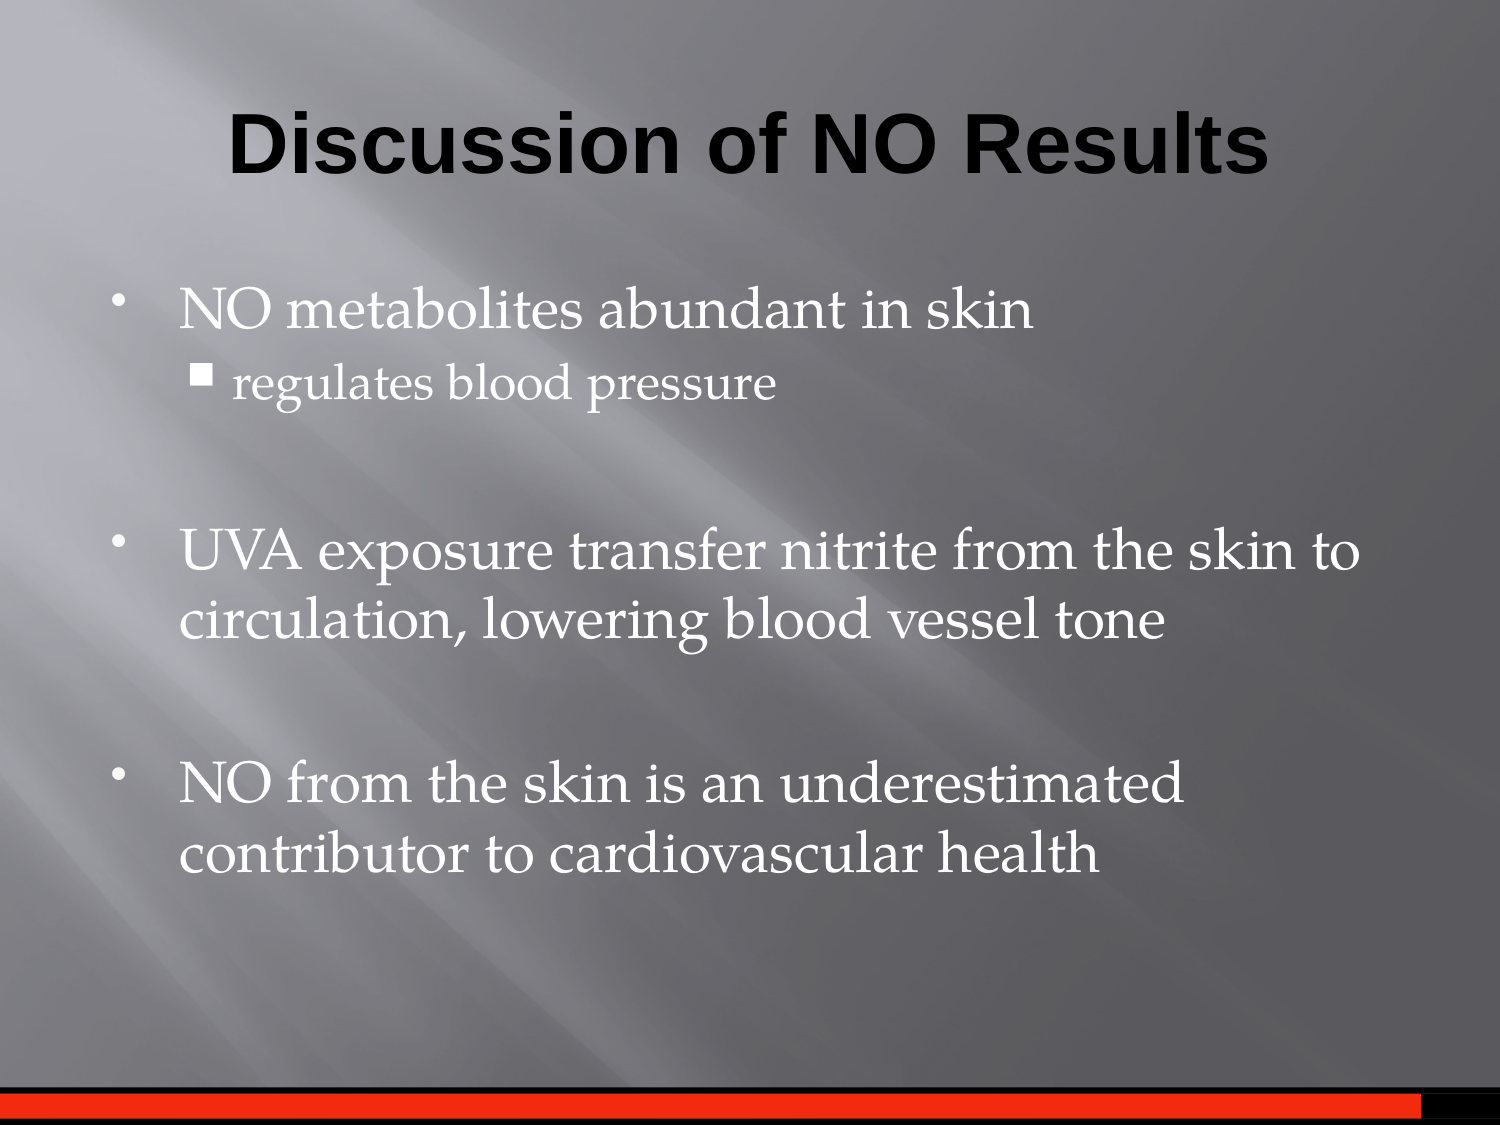

# Discussion of NO Results
NO metabolites abundant in skin
regulates blood pressure

UVA exposure transfer nitrite from the skin to circulation, lowering blood vessel tone

NO from the skin is an underestimated contributor to cardiovascular health